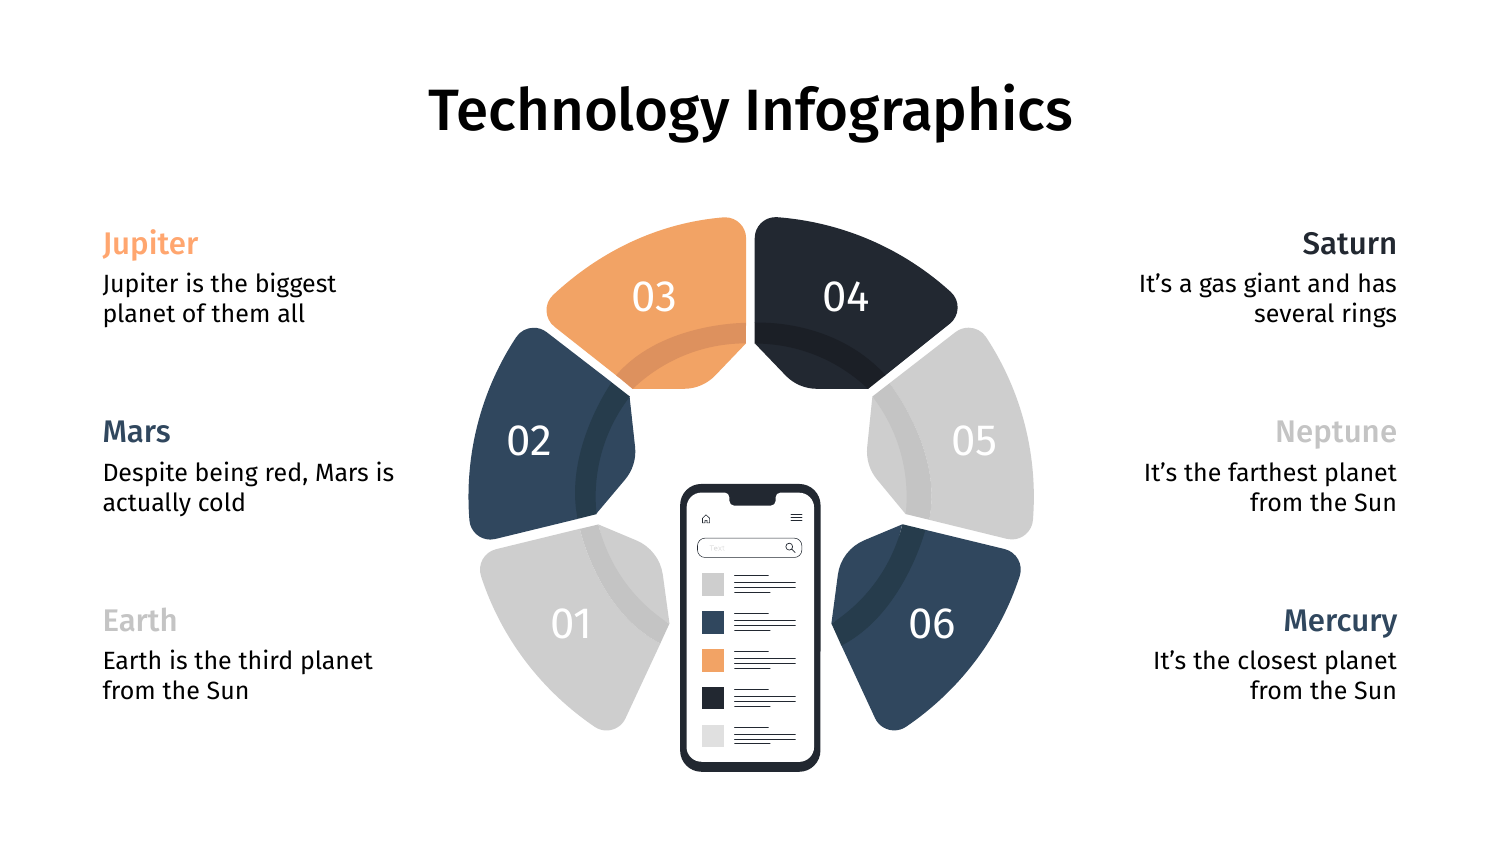

Technology Infographics

Jupiter
Saturn
03
04
Jupiter is the biggest planet of them all
It’s a gas giant and has several rings
02
05
Mars
Neptune
Despite being red, Mars is actually cold
It’s the farthest planet from the Sun
01
06
Earth
Mercury
Earth is the third planet from the Sun
It’s the closest planet from the Sun